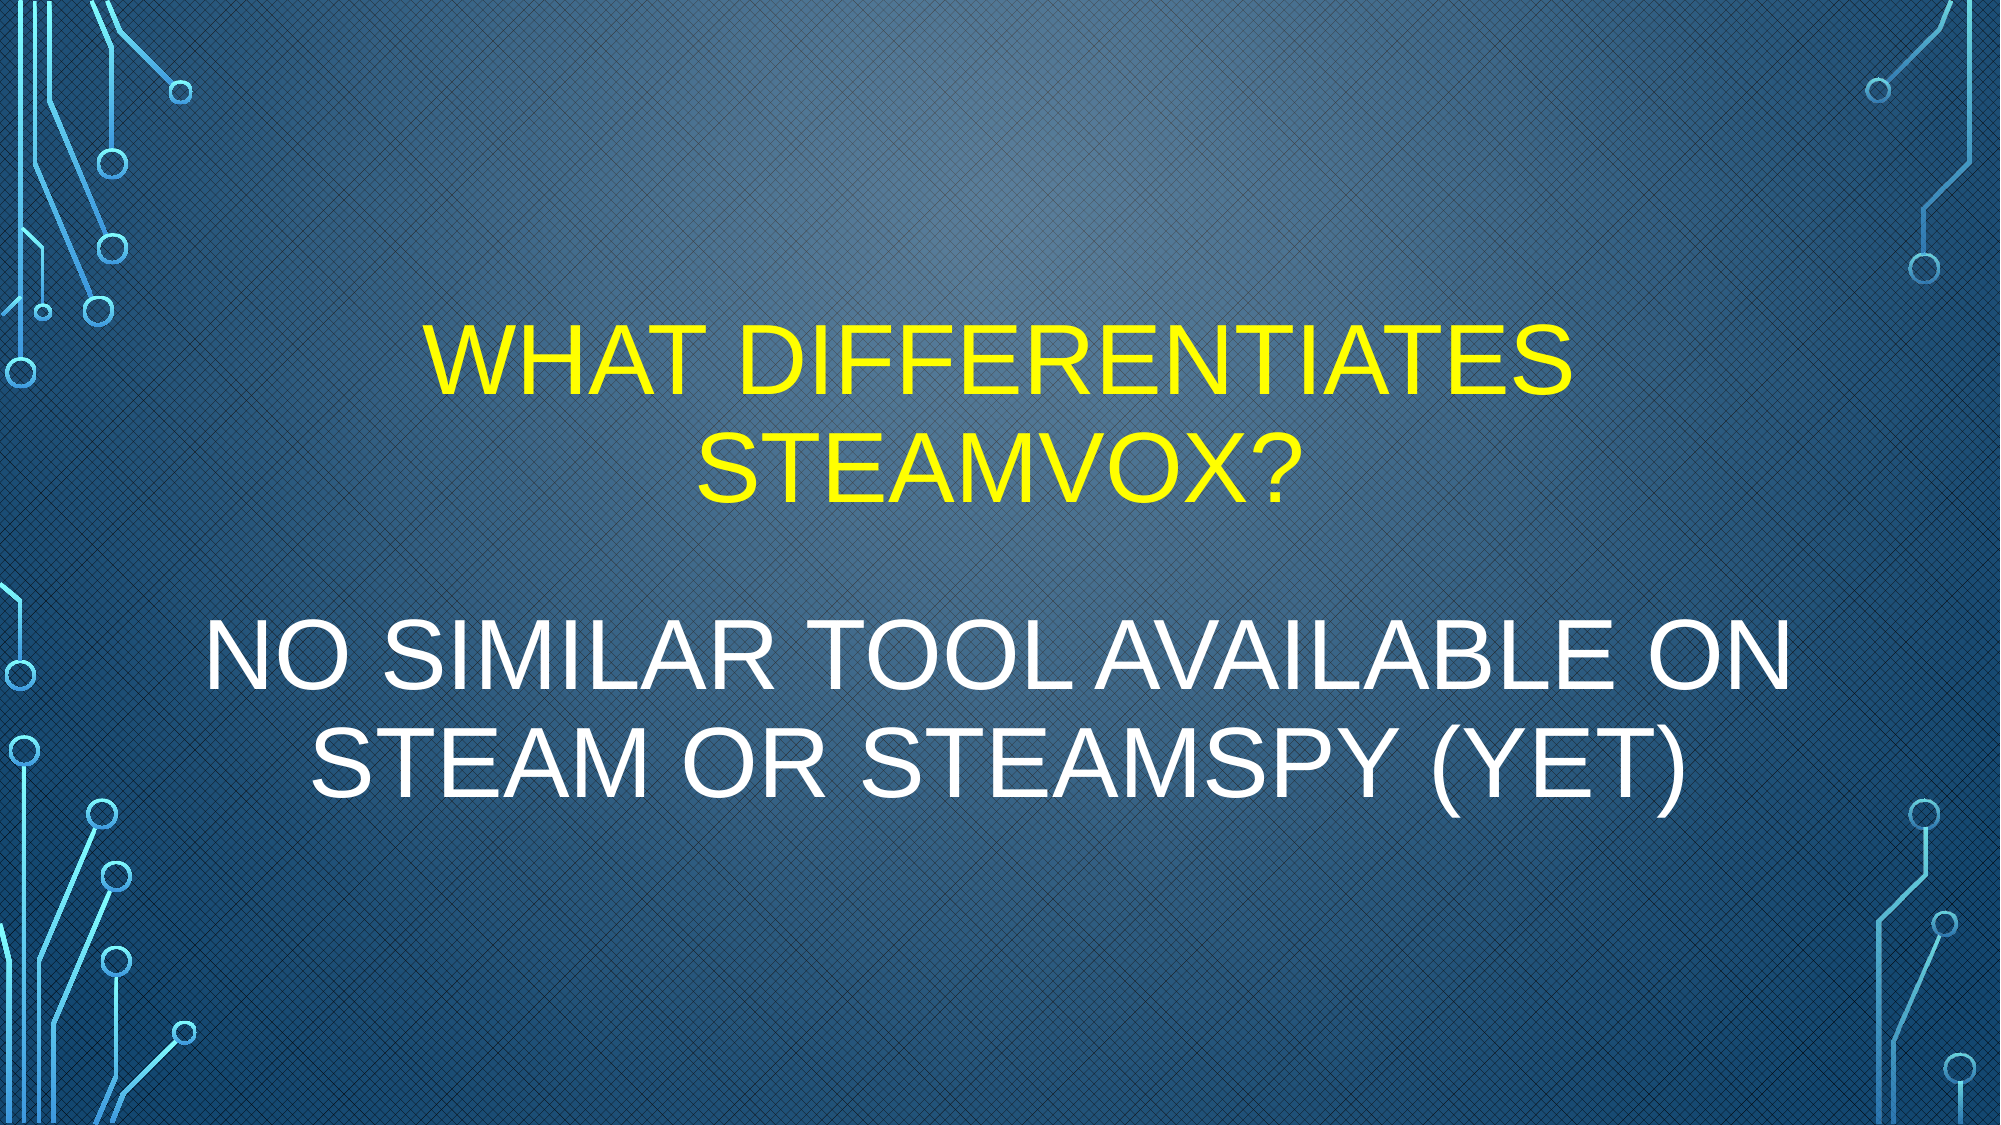

# What differentiates SteamVox?
No similar tool available on Steam or SteamSpy (Yet)